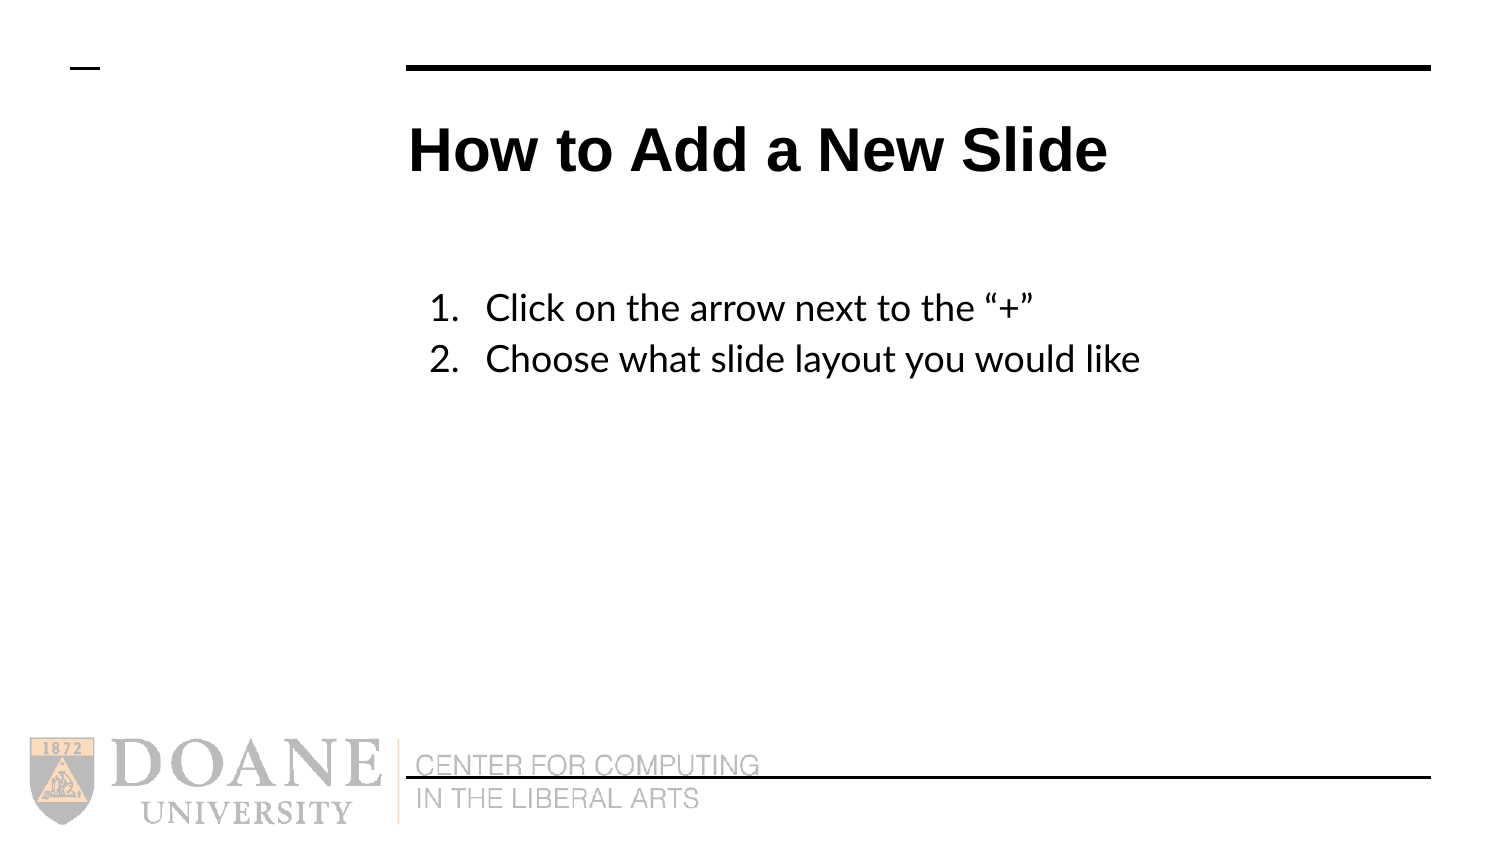

# How to Add a New Slide
Click on the arrow next to the “+”
Choose what slide layout you would like